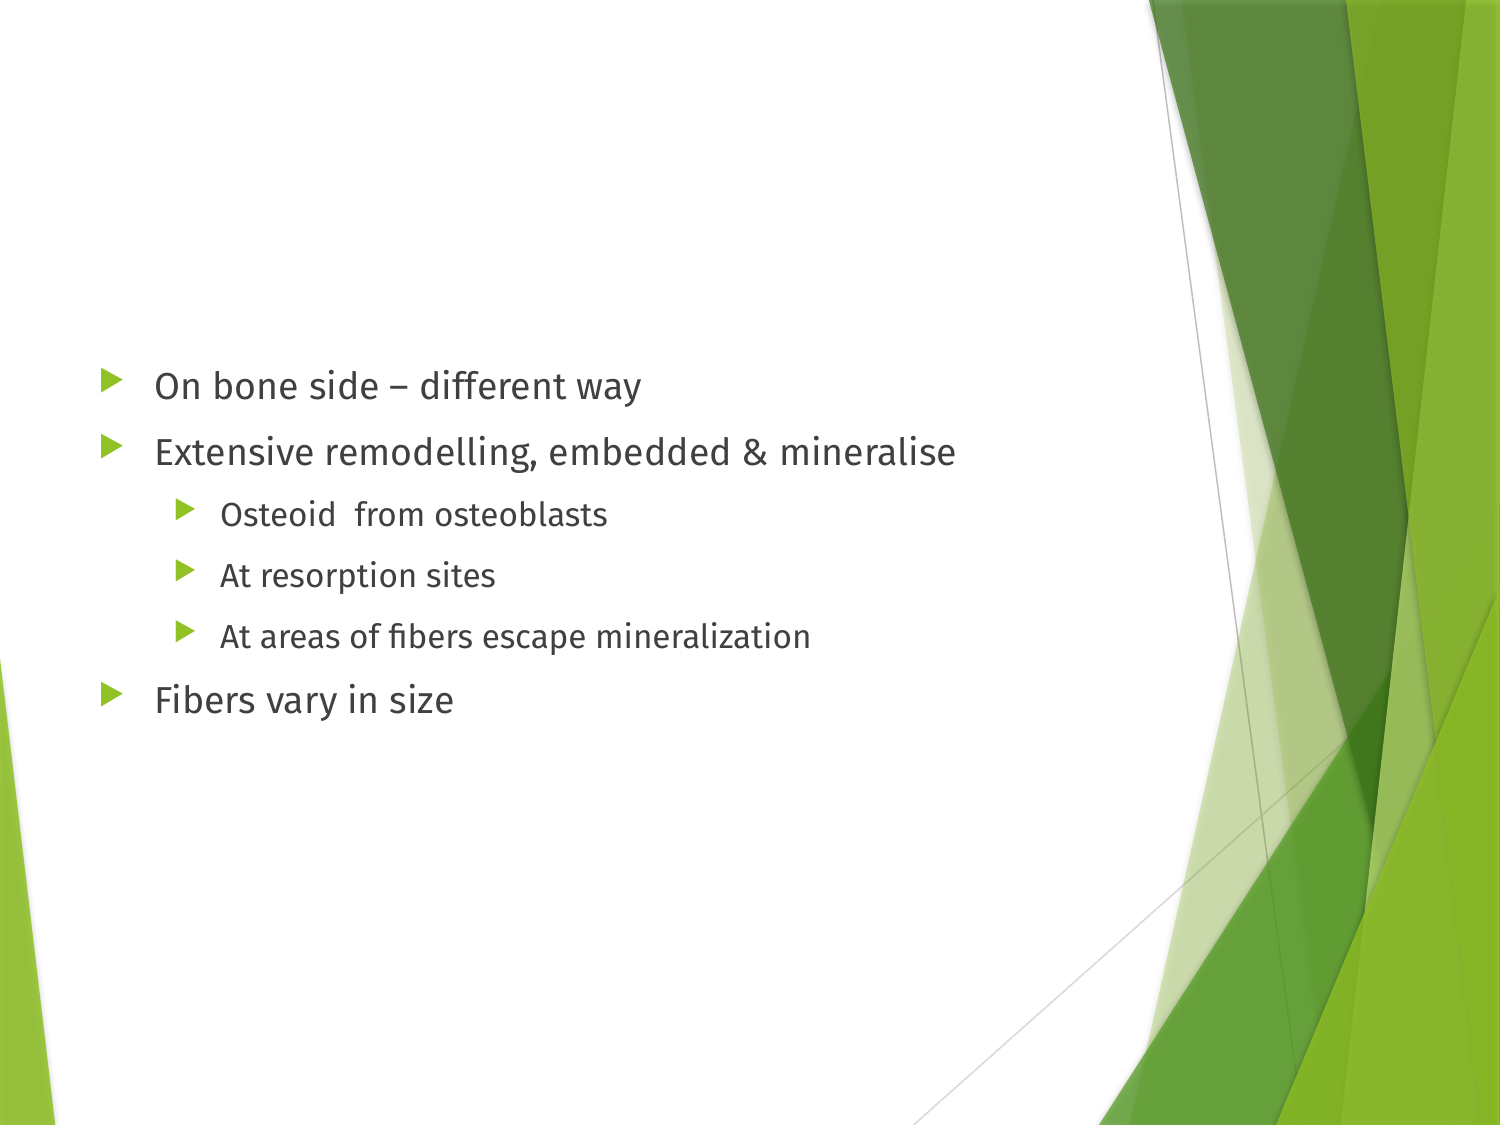

#
On bone side – different way
Extensive remodelling, embedded & mineralise
Osteoid  from osteoblasts
At resorption sites
At areas of fibers escape mineralization
Fibers vary in size